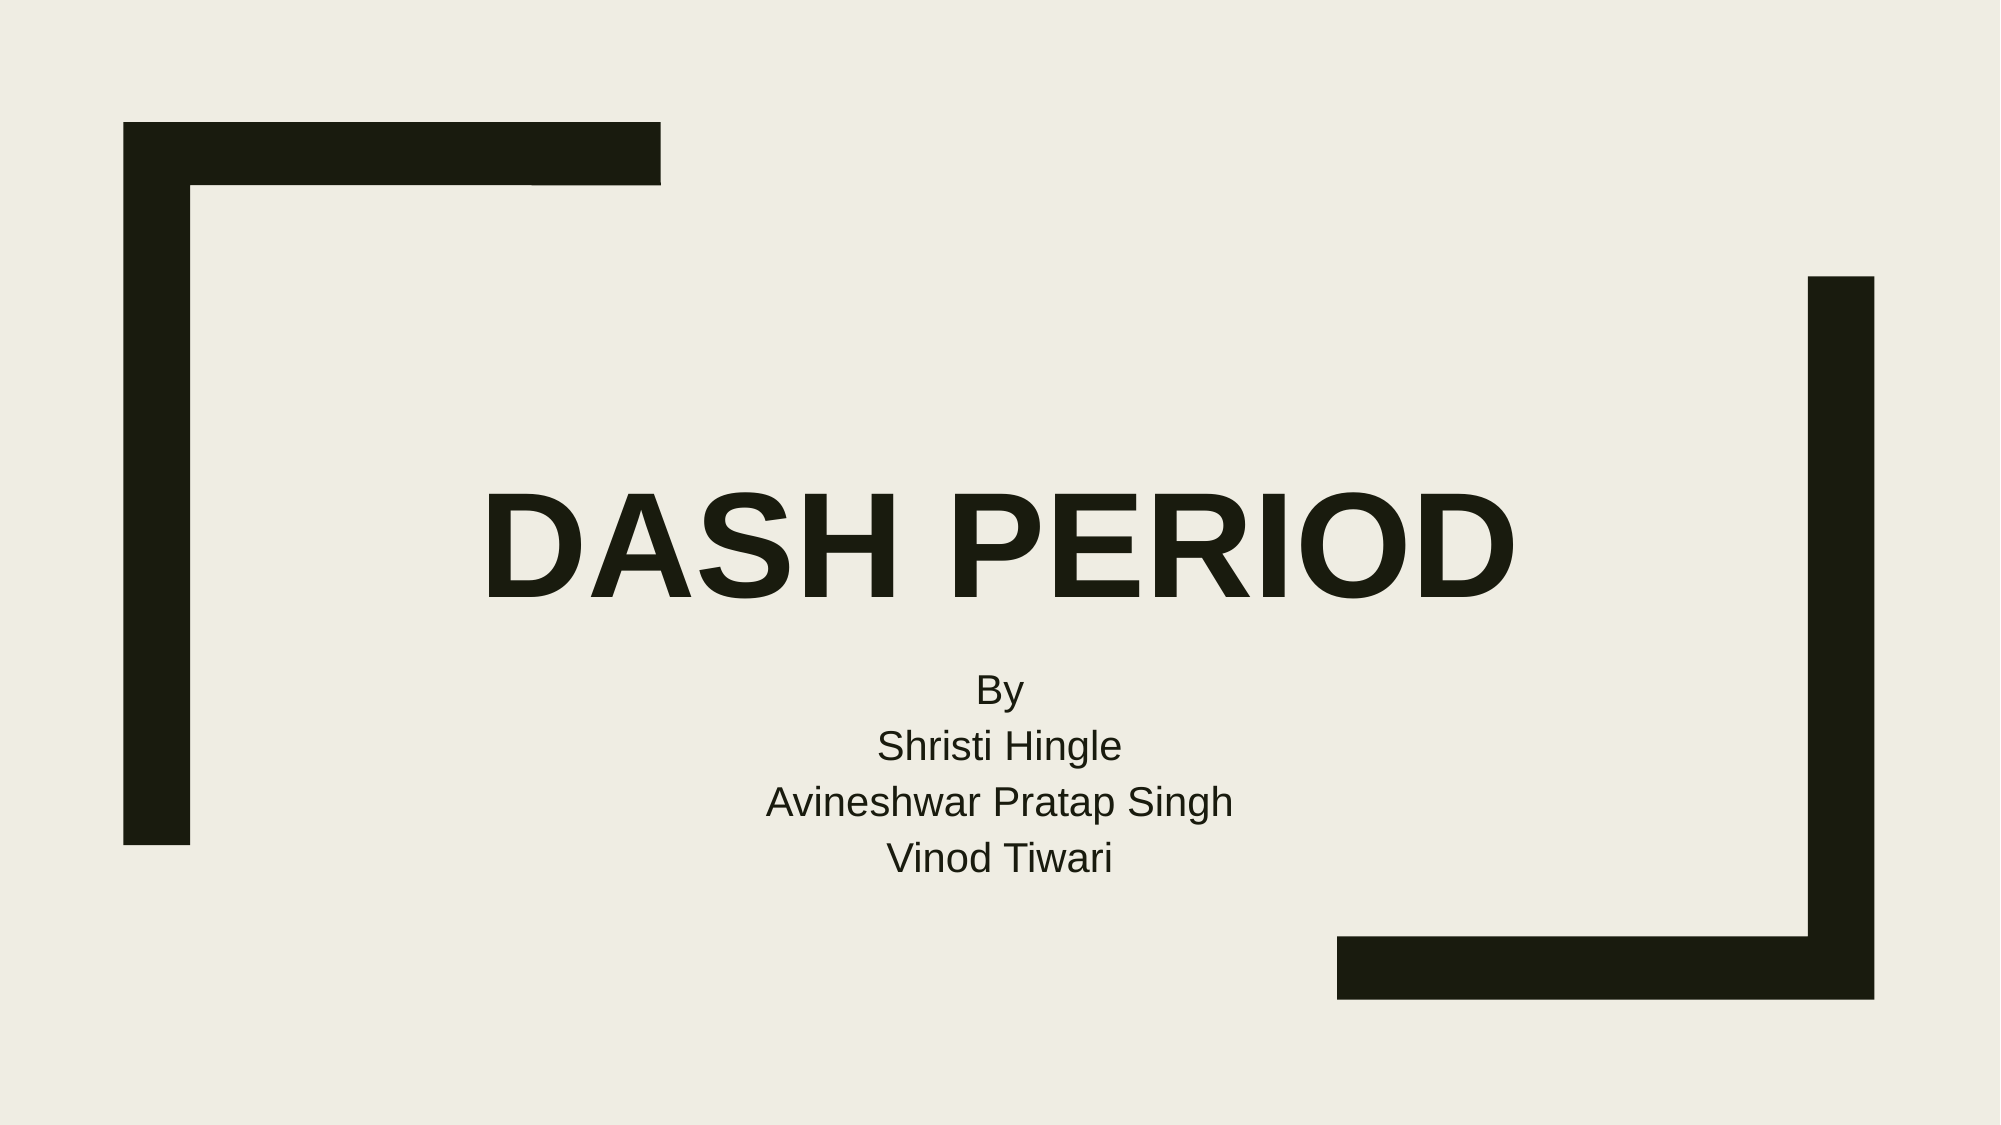

# Dash Period
By
Shristi Hingle
Avineshwar Pratap Singh
Vinod Tiwari